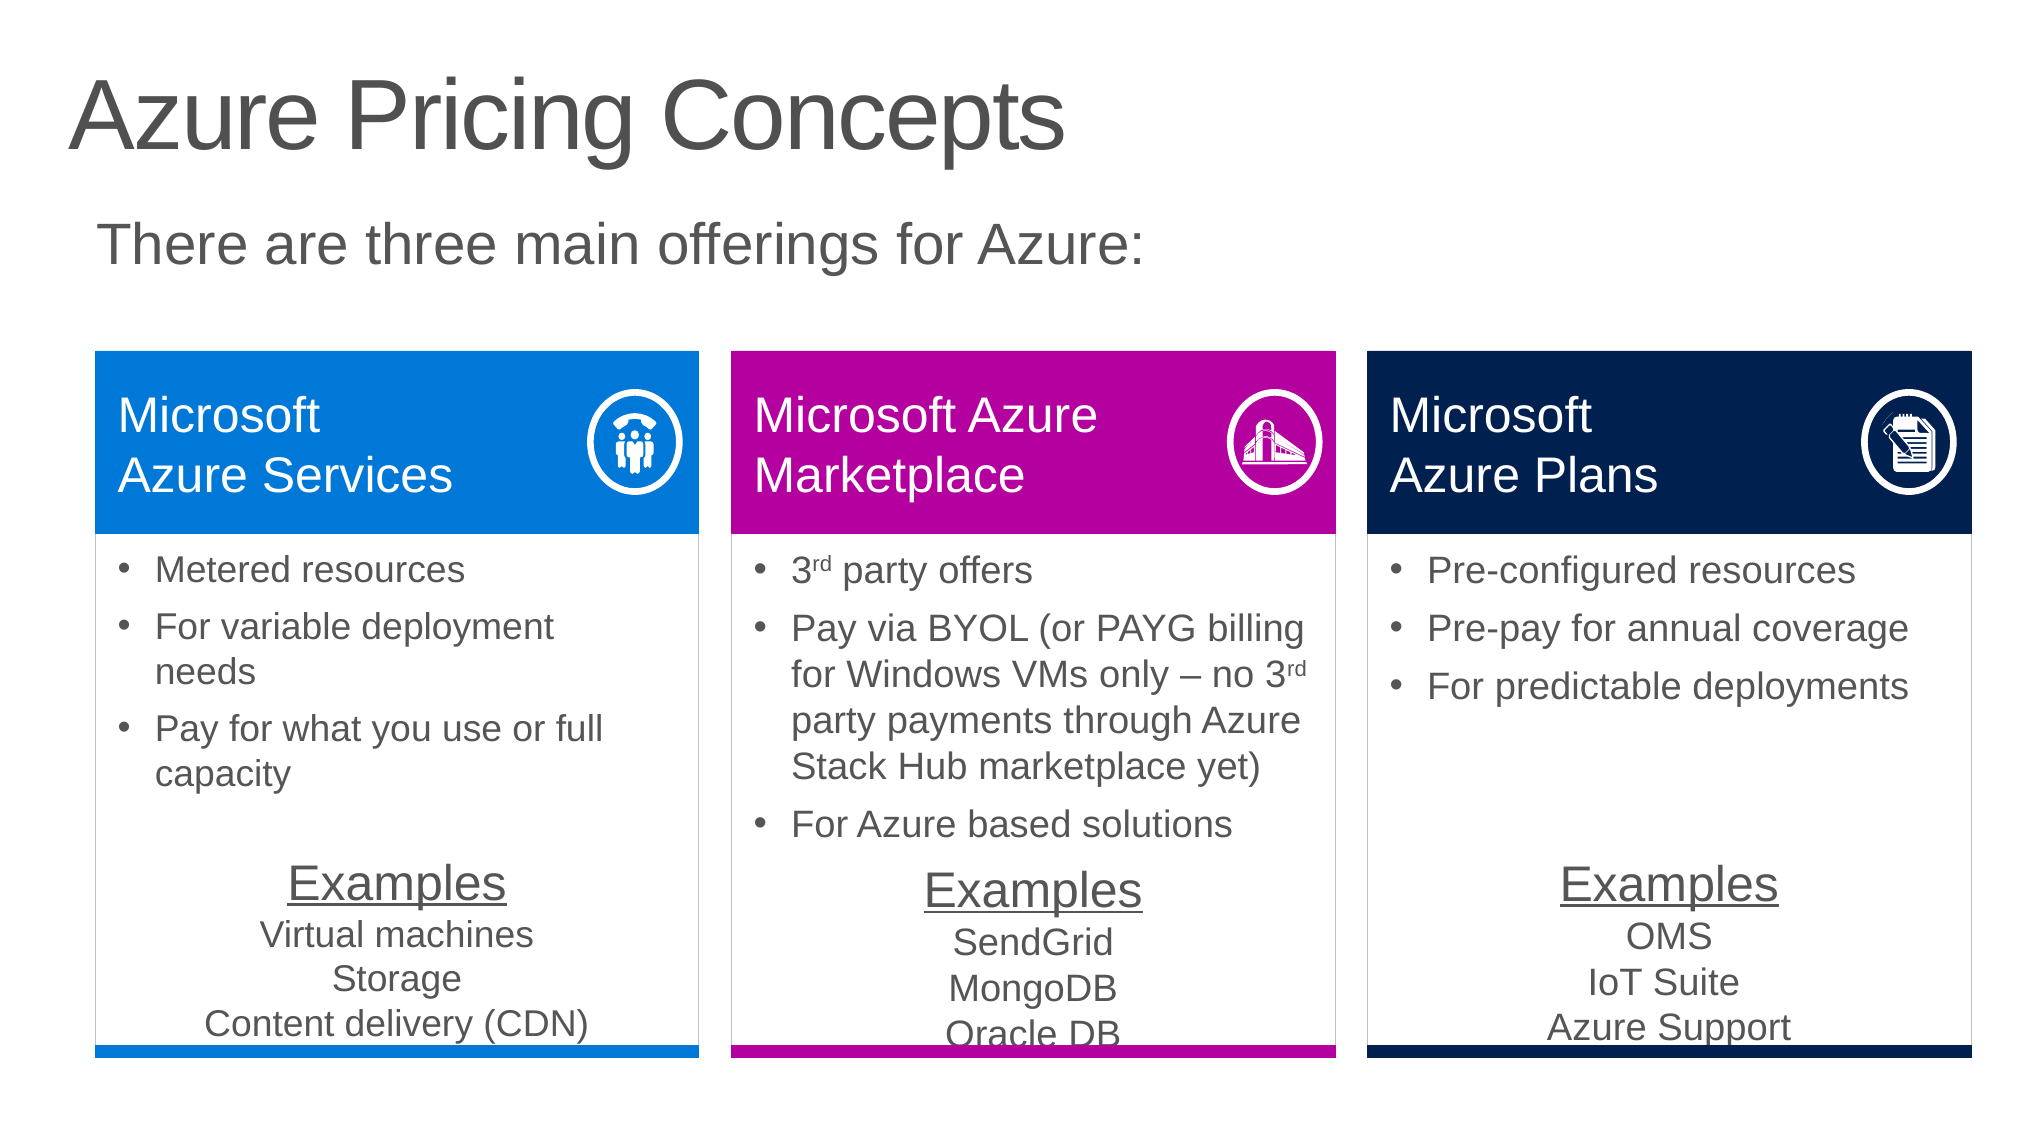

# Azure Pricing Concepts
There are three main offerings for Azure:
Microsoft
Azure Plans
Pre-configured resources
Pre-pay for annual coverage
For predictable deployments

Examples
OMS
IoT Suite
Azure Support

Microsoft
Azure Services
Metered resources
For variable deployment needs
Pay for what you use or full capacity

Examples
Virtual machines
Storage
Content delivery (CDN)

Microsoft Azure
Marketplace
3rd party offers
Pay via BYOL (or PAYG billing for Windows VMs only – no 3rd party payments through Azure Stack Hub marketplace yet)
For Azure based solutions
Examples
SendGrid
MongoDB
Oracle DB